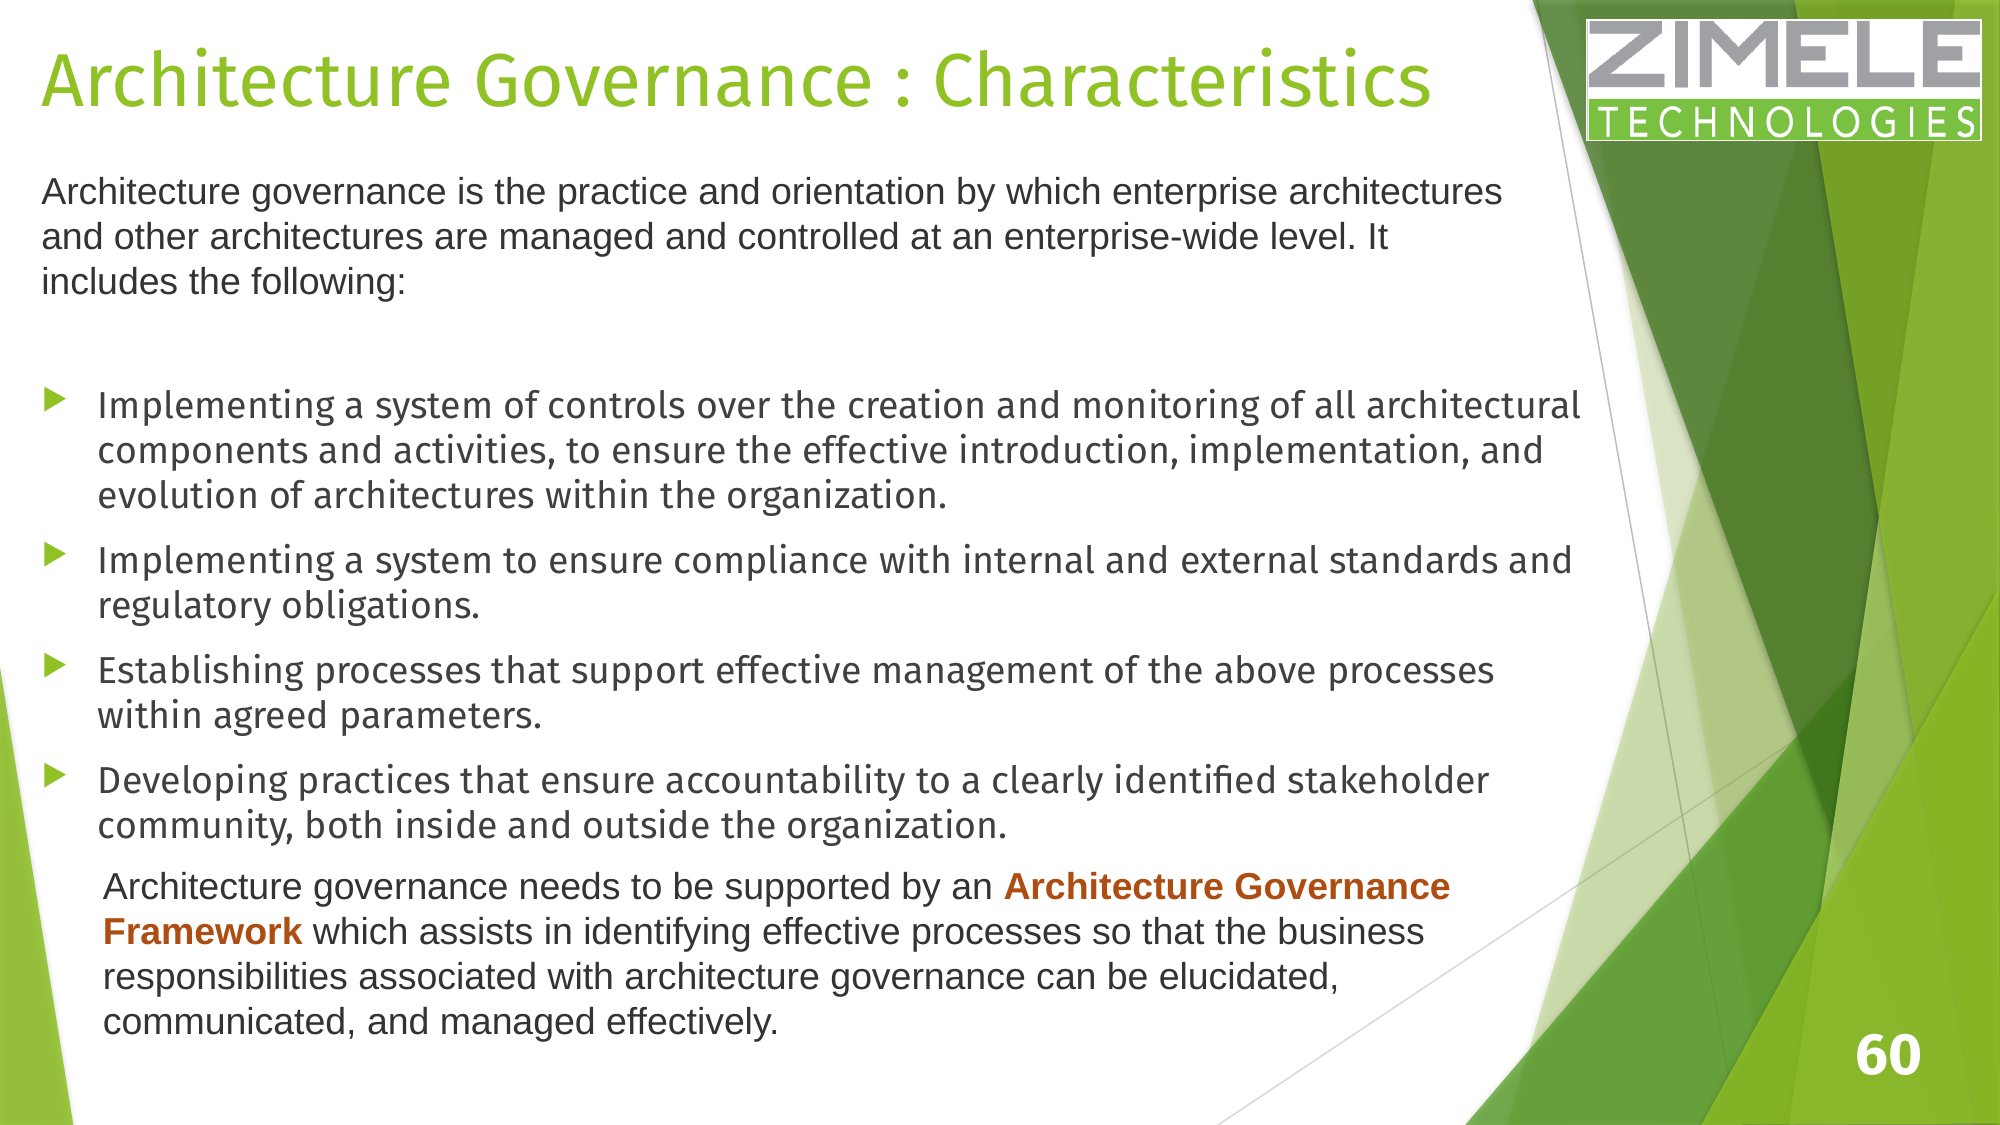

# Architecture Governance : Characteristics
Architecture governance is the practice and orientation by which enterprise architectures and other architectures are managed and controlled at an enterprise-wide level. It includes the following:
Implementing a system of controls over the creation and monitoring of all architectural components and activities, to ensure the effective introduction, implementation, and evolution of architectures within the organization.
Implementing a system to ensure compliance with internal and external standards and regulatory obligations.
Establishing processes that support effective management of the above processes within agreed parameters.
Developing practices that ensure accountability to a clearly identified stakeholder community, both inside and outside the organization.
Architecture governance needs to be supported by an Architecture Governance Framework which assists in identifying effective processes so that the business responsibilities associated with architecture governance can be elucidated, communicated, and managed effectively.
60